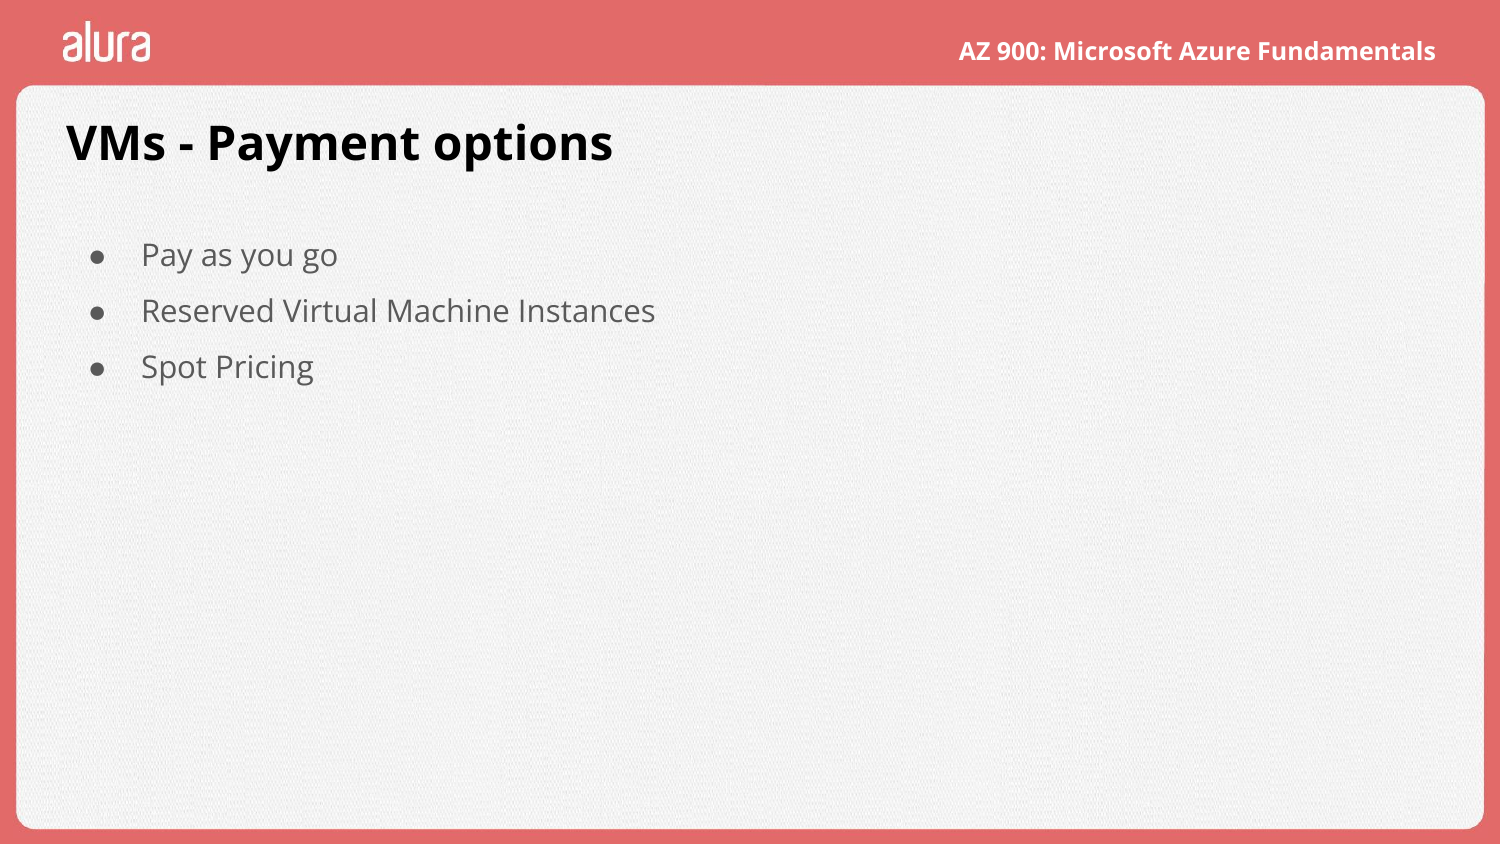

# VMs - Payment options
Pay as you go
Reserved Virtual Machine Instances
Spot Pricing